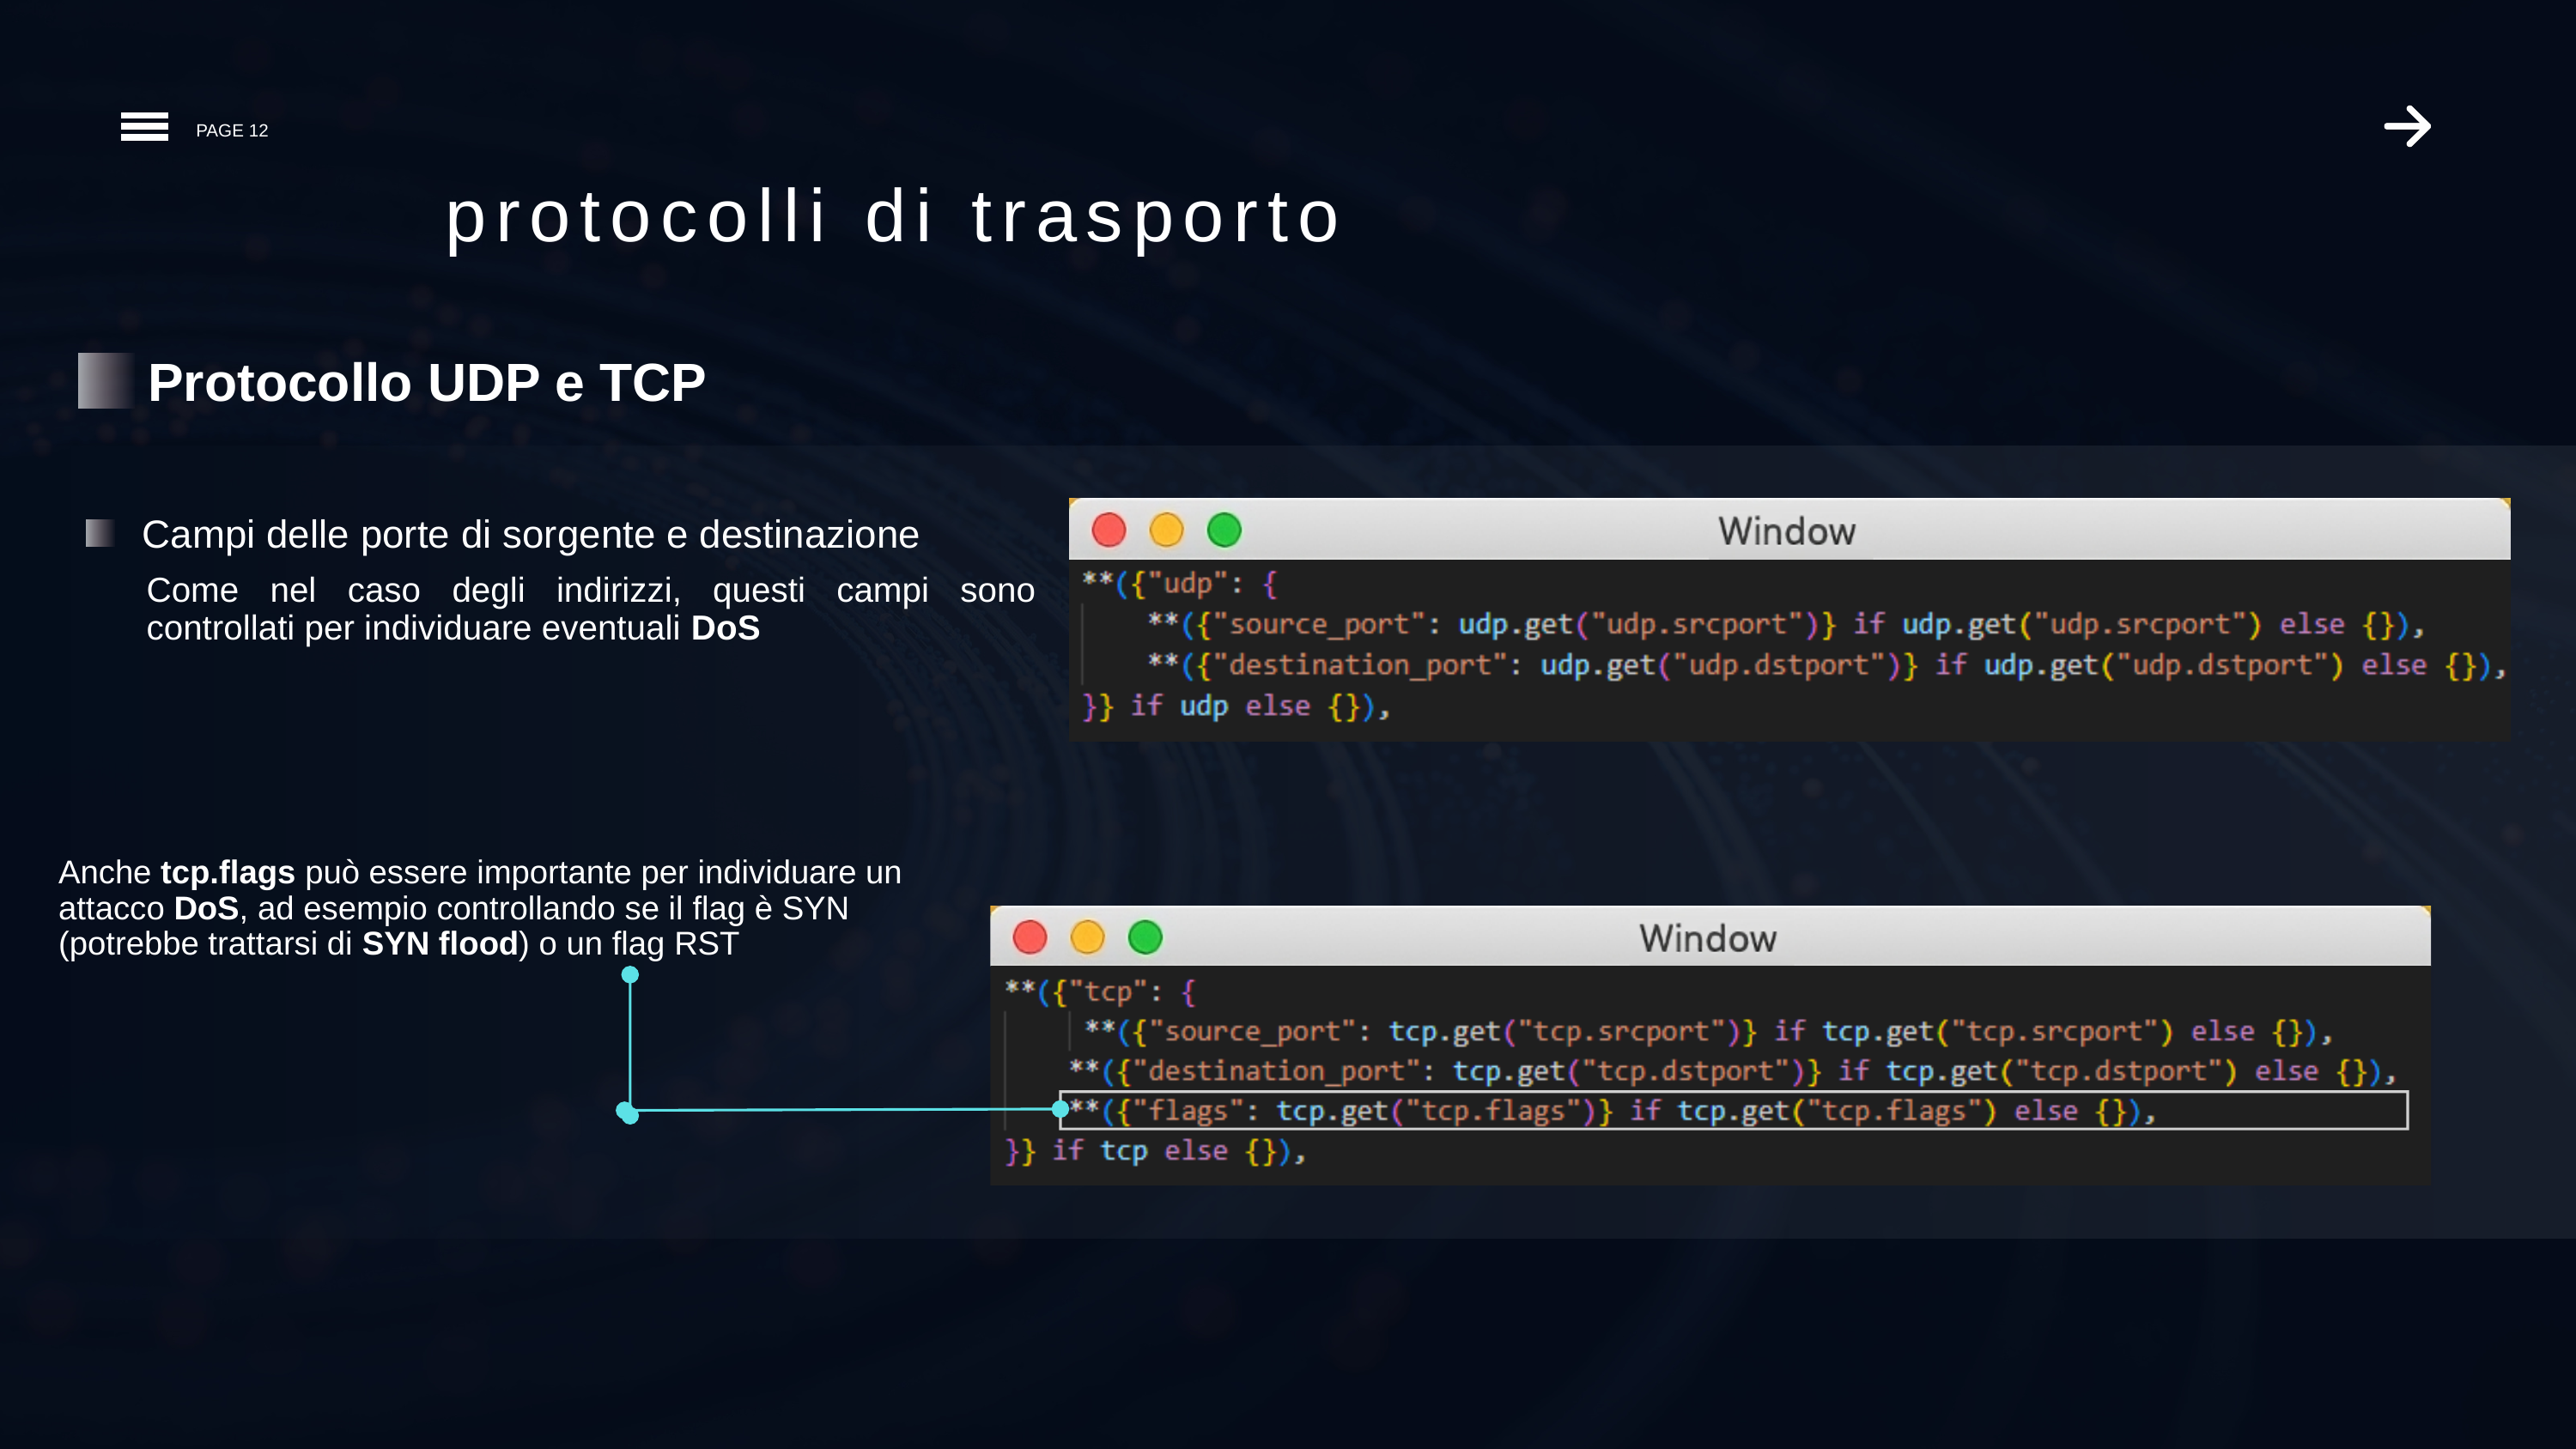

PAGE 12
protocolli di trasporto

Protocollo UDP e TCP

Campi delle porte di sorgente e destinazione

Come nel caso degli indirizzi, questi campi sono controllati per individuare eventuali DoS
Anche tcp.flags può essere importante per individuare un attacco DoS, ad esempio controllando se il flag è SYN (potrebbe trattarsi di SYN flood) o un flag RST